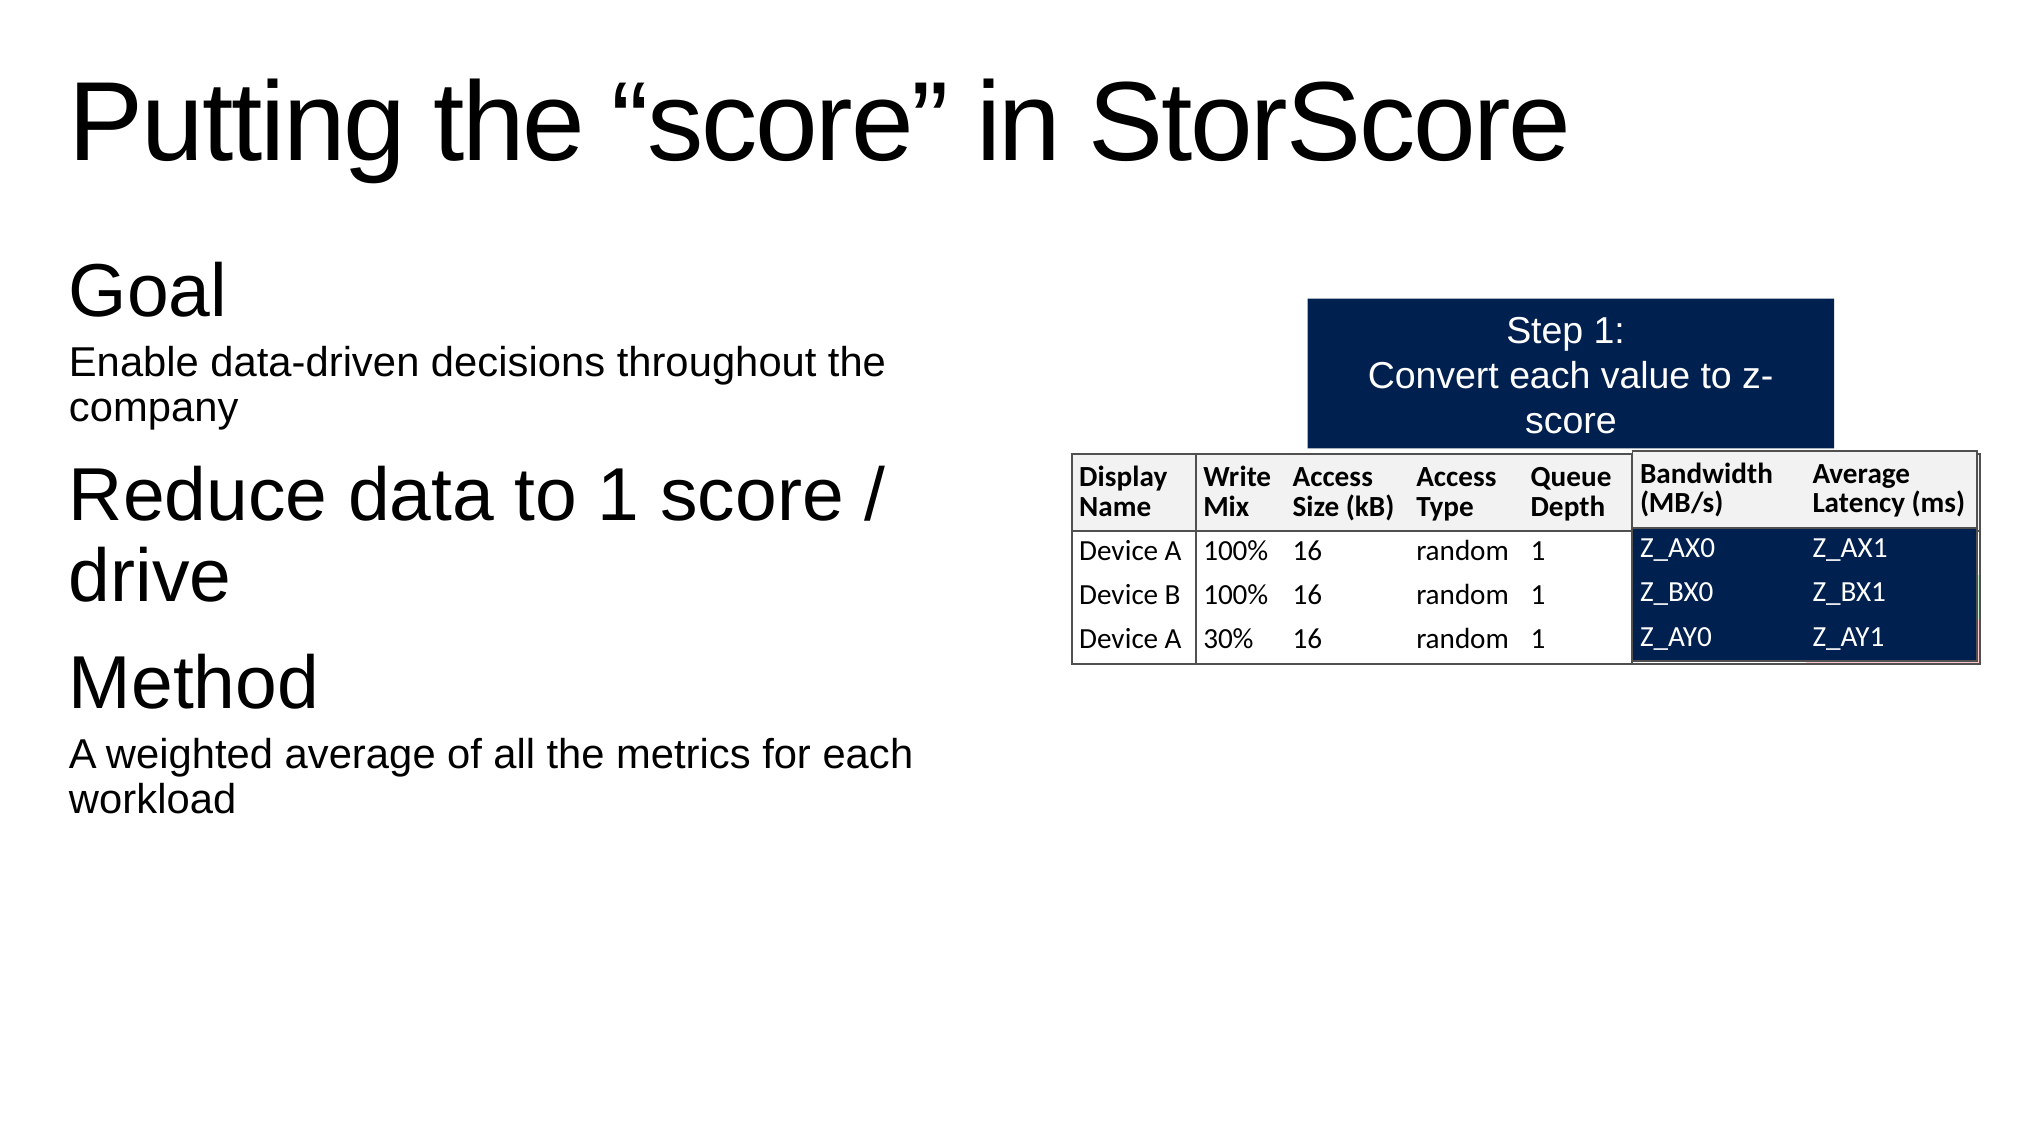

# Putting the “score” in StorScore
Goal
Enable data-driven decisions throughout the company
Reduce data to 1 score / drive
Method
A weighted average of all the metrics for each workload

Step 1:
Convert each value to z-score
| Bandwidth (MB/s) | Average Latency (ms) |
| --- | --- |
| Z\_AX0 | Z\_AX1 |
| Z\_BX0 | Z\_BX1 |
| Z\_AY0 | Z\_AY1 |
| Display Name | Write Mix | Access Size (kB) | Access Type | Queue Depth | Bandwidth (MB/s) | Average Latency (ms) |
| --- | --- | --- | --- | --- | --- | --- |
| Device A | 100% | 16 | random | 1 | 54.32 | 1.04 |
| Device B | 100% | 16 | random | 1 | 15.05 | 0.29 |
| Device A | 30% | 16 | random | 1 | 20.01 | 1.39 |